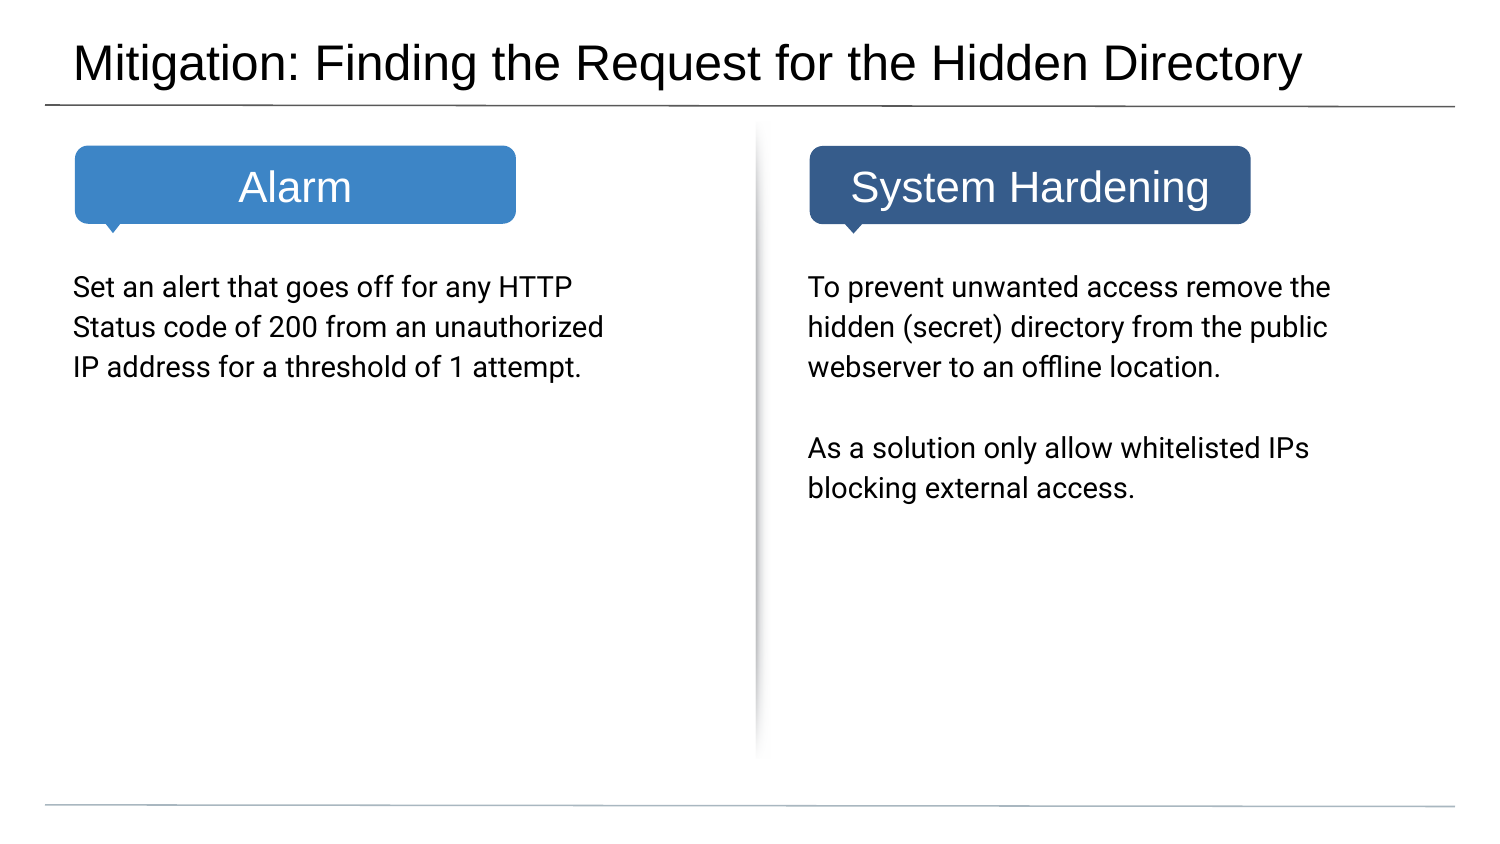

# Mitigation: Finding the Request for the Hidden Directory
Set an alert that goes off for any HTTP Status code of 200 from an unauthorized IP address for a threshold of 1 attempt.
To prevent unwanted access remove the hidden (secret) directory from the public webserver to an offline location.

As a solution only allow whitelisted IPs blocking external access.